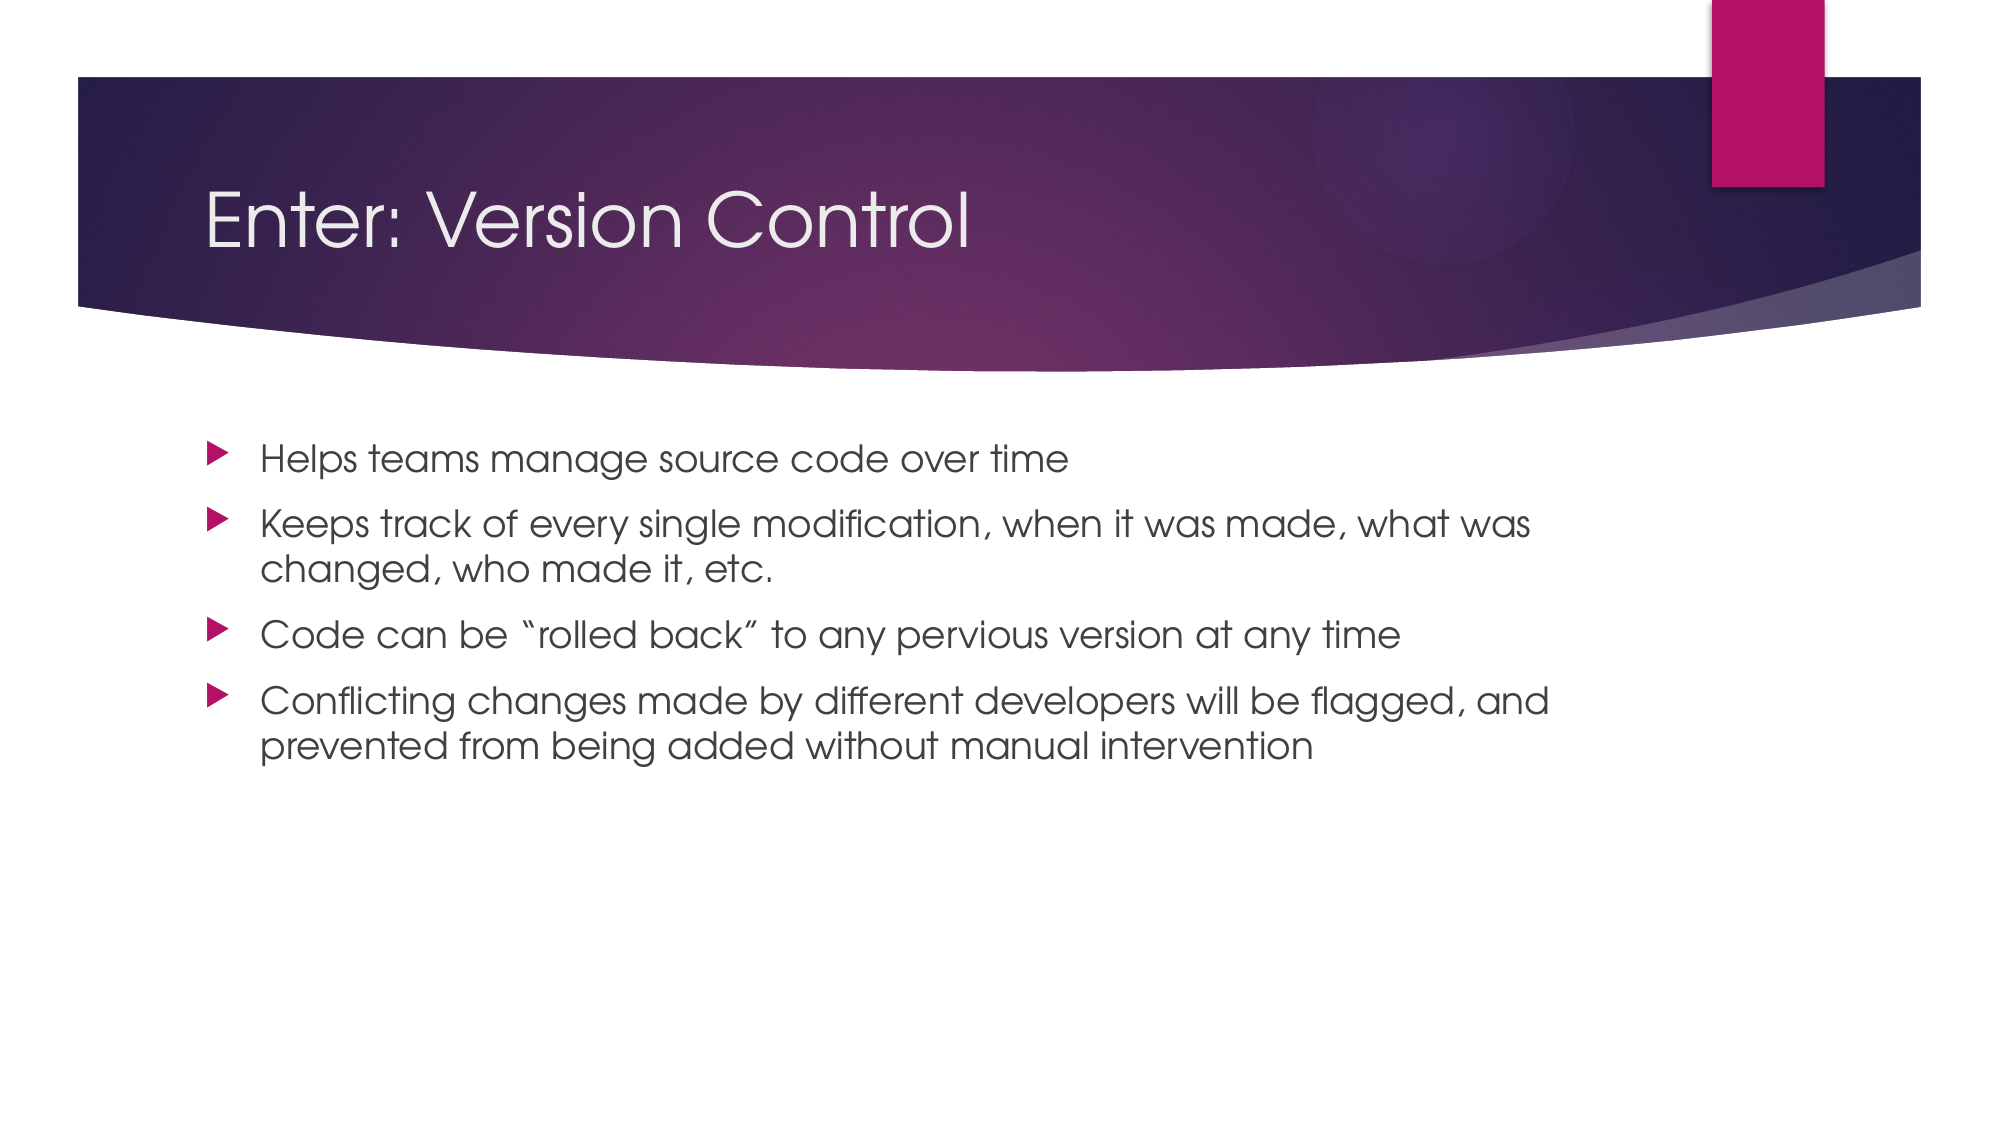

# Enter: Version Control
Helps teams manage source code over time
Keeps track of every single modification, when it was made, what was changed, who made it, etc.
Code can be “rolled back” to any pervious version at any time
Conflicting changes made by different developers will be flagged, and prevented from being added without manual intervention